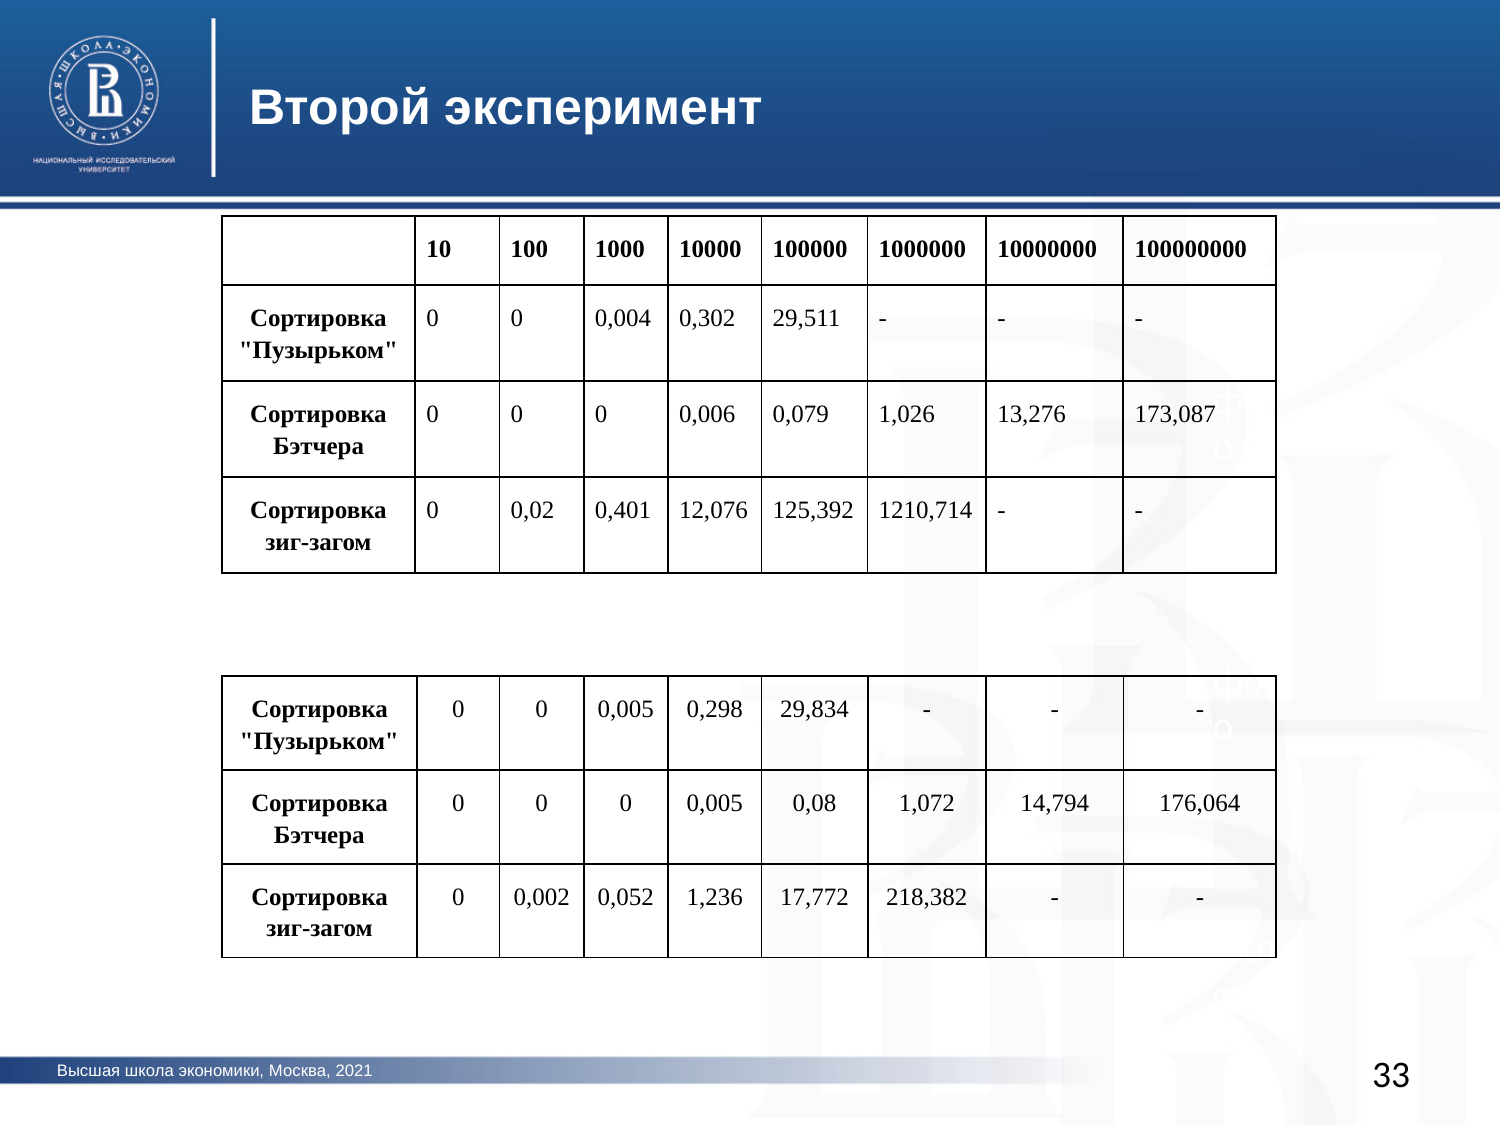

Второй эксперимент
|  | 10 | 100 | 1000 | 10000 | 100000 | 1000000 | 10000000 | 100000000 |
| --- | --- | --- | --- | --- | --- | --- | --- | --- |
| Сортировка "Пузырьком" | 0 | 0 | 0,004 | 0,302 | 29,511 | - | - | - |
| Сортировка Бэтчера | 0 | 0 | 0 | 0,006 | 0,079 | 1,026 | 13,276 | 173,087 |
| Сортировка зиг-загом | 0 | 0,02 | 0,401 | 12,076 | 125,392 | 1210,714 | - | - |
фото
фото
| Сортировка "Пузырьком" | 0 | 0 | 0,005 | 0,298 | 29,834 | - | - | - |
| --- | --- | --- | --- | --- | --- | --- | --- | --- |
| Сортировка Бэтчера | 0 | 0 | 0 | 0,005 | 0,08 | 1,072 | 14,794 | 176,064 |
| Сортировка зиг-загом | 0 | 0,002 | 0,052 | 1,236 | 17,772 | 218,382 | - | - |
фото
33
Высшая школа экономики, Москва, 2021